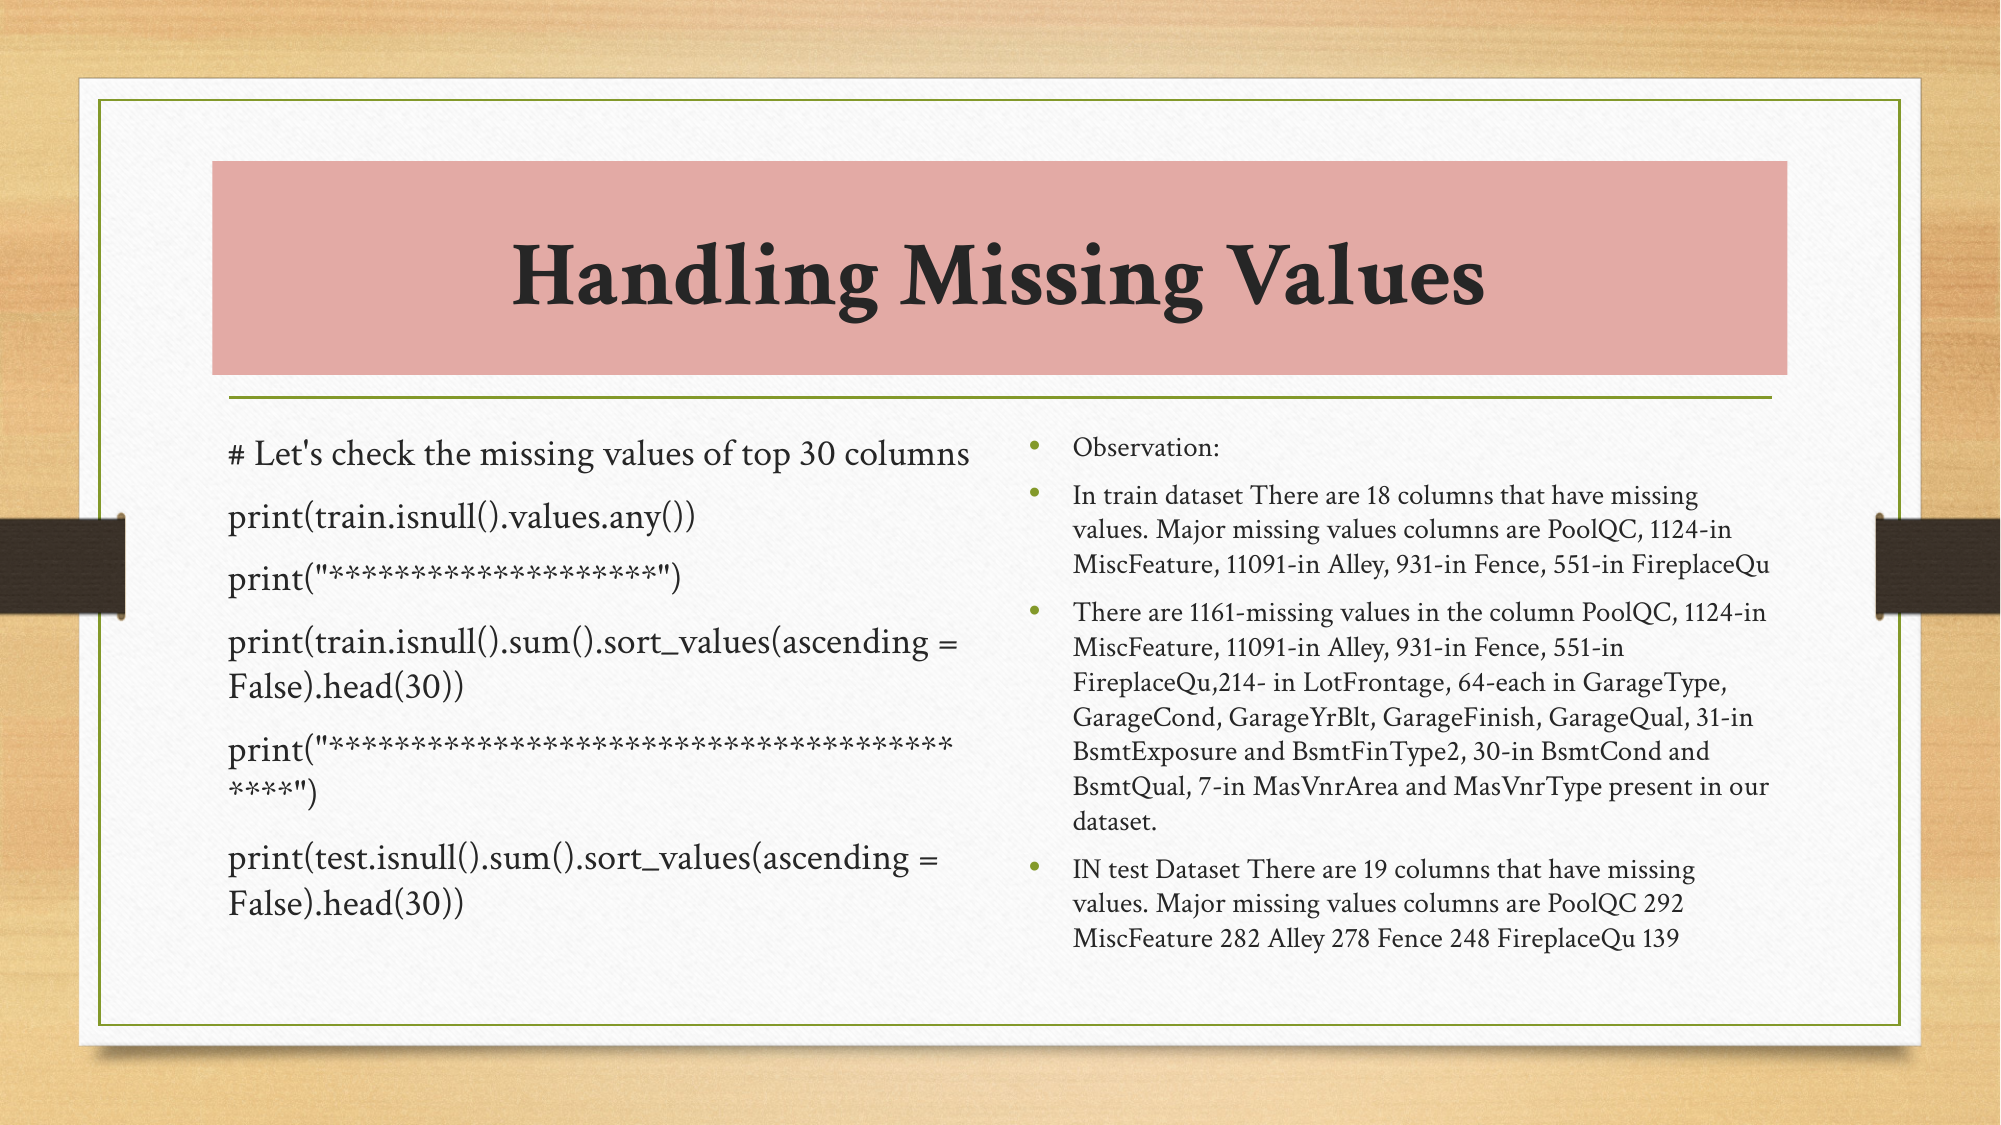

# Handling Missing Values
# Let's check the missing values of top 30 columns
print(train.isnull().values.any())
print("********************")
print(train.isnull().sum().sort_values(ascending = False).head(30))
print("******************************************")
print(test.isnull().sum().sort_values(ascending = False).head(30))

Observation:
In train dataset There are 18 columns that have missing values. Major missing values columns are PoolQC, 1124-in MiscFeature, 11091-in Alley, 931-in Fence, 551-in FireplaceQu
There are 1161-missing values in the column PoolQC, 1124-in MiscFeature, 11091-in Alley, 931-in Fence, 551-in FireplaceQu,214- in LotFrontage, 64-each in GarageType, GarageCond, GarageYrBlt, GarageFinish, GarageQual, 31-in BsmtExposure and BsmtFinType2, 30-in BsmtCond and BsmtQual, 7-in MasVnrArea and MasVnrType present in our dataset.
IN test Dataset There are 19 columns that have missing values. Major missing values columns are PoolQC 292 MiscFeature 282 Alley 278 Fence 248 FireplaceQu 139